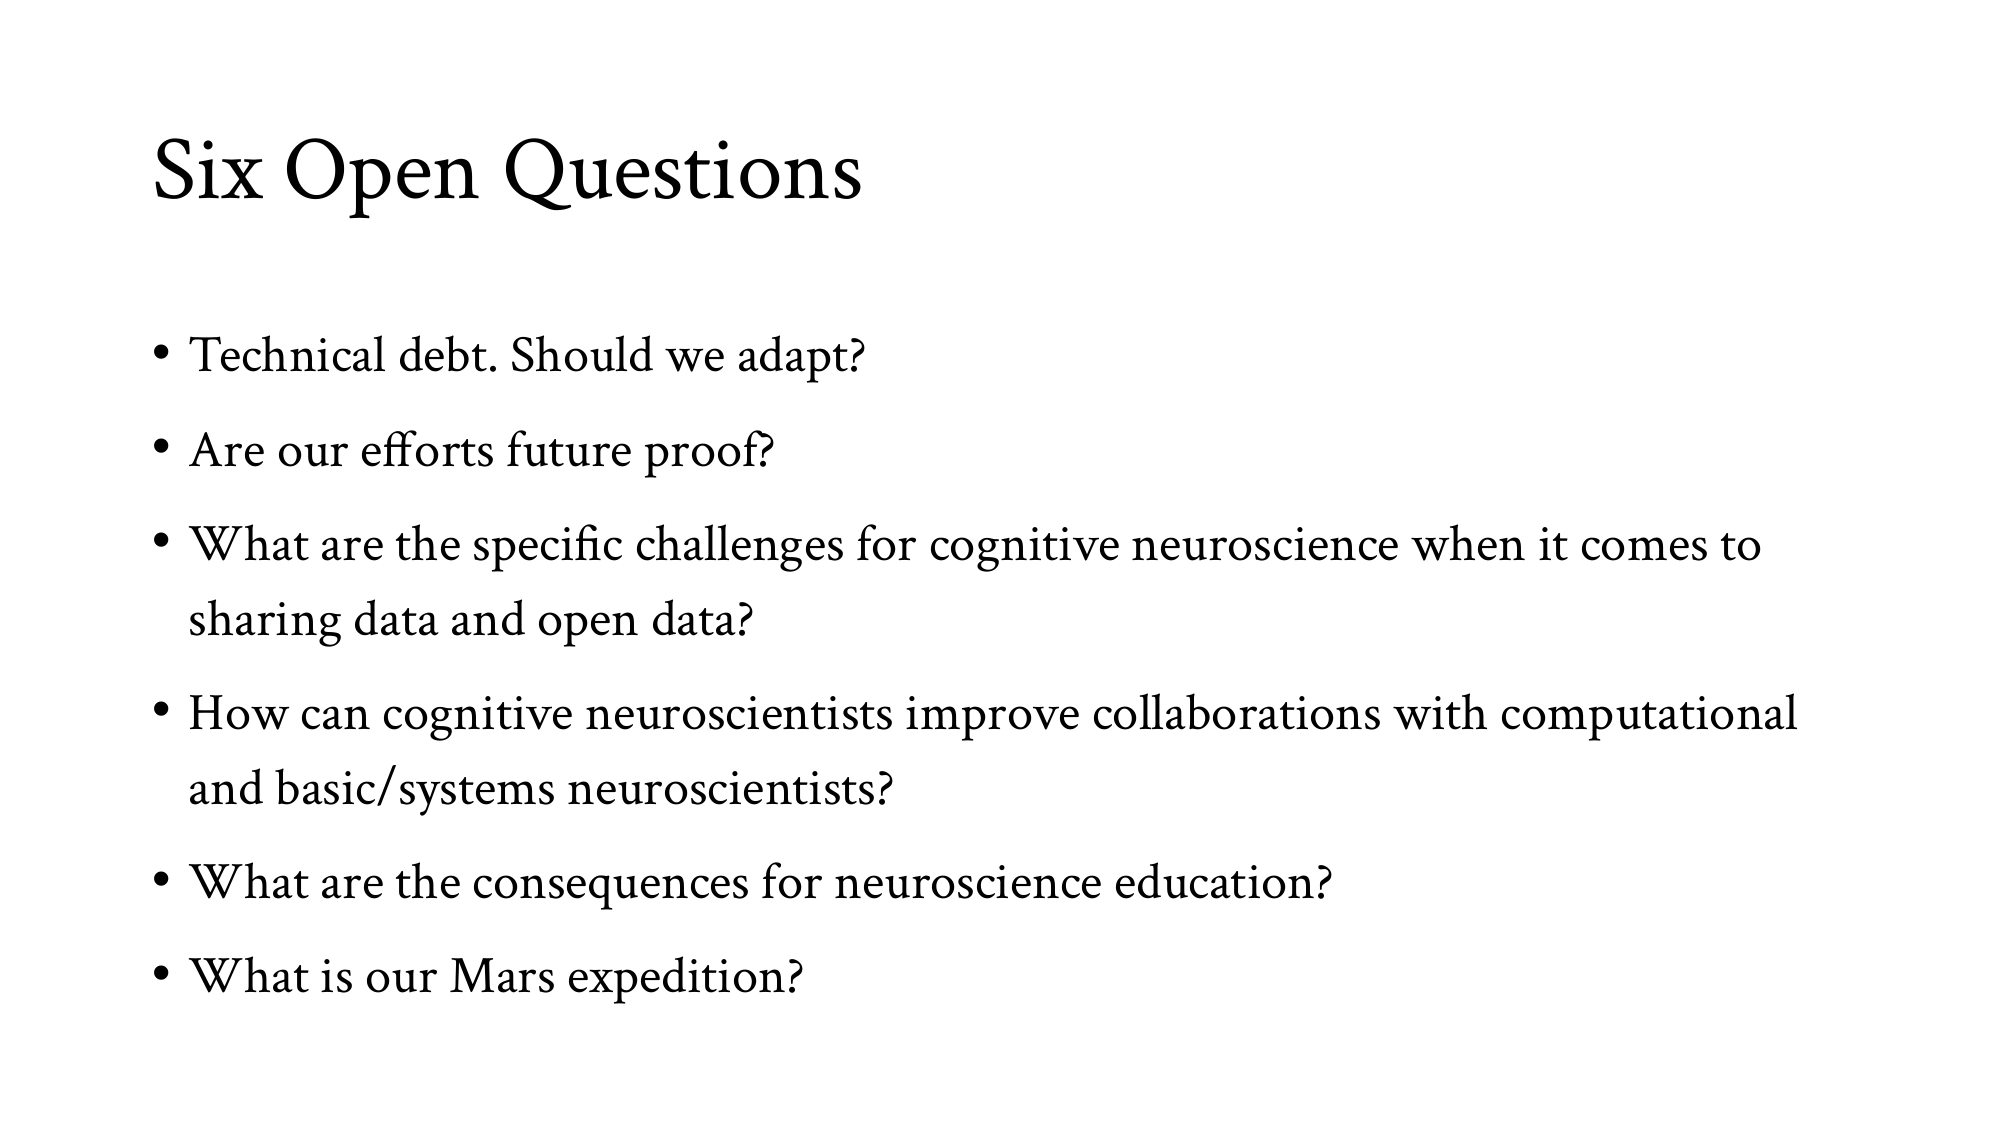

# Six Open Questions
Technical debt. Should we adapt?
Are our efforts future proof?
What are the specific challenges for cognitive neuroscience when it comes to sharing data and open data?
How can cognitive neuroscientists improve collaborations with computational and basic/systems neuroscientists?
What are the consequences for neuroscience education?
What is our Mars expedition?